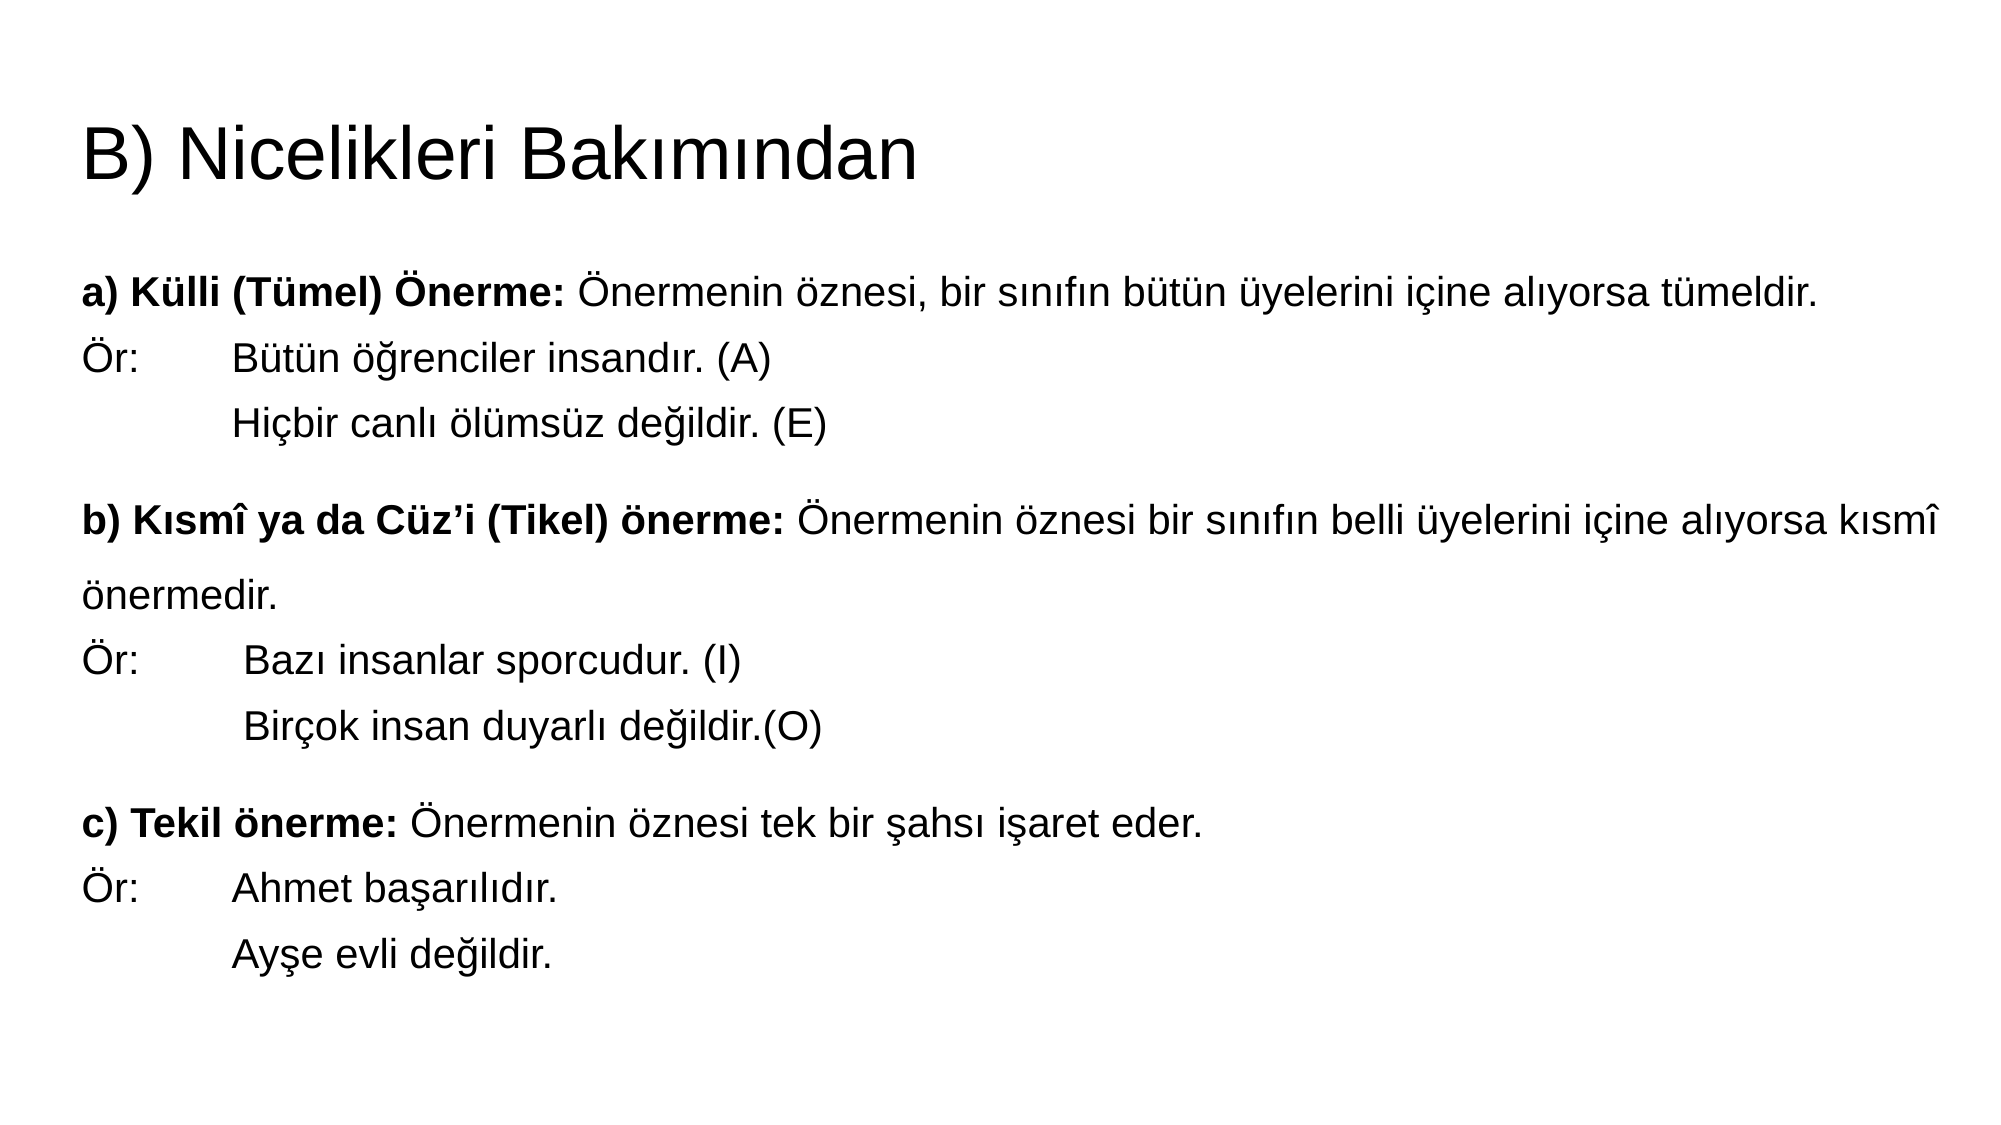

# B) Nicelikleri Bakımından
a) Külli (Tümel) Önerme: Önermenin öznesi, bir sınıfın bütün üyelerini içine alıyorsa tümeldir.
Ör:   	Bütün öğrenciler insandır. (A)
         	Hiçbir canlı ölümsüz değildir. (E)
b) Kısmî ya da Cüz’i (Tikel) önerme: Önermenin öznesi bir sınıfın belli üyelerini içine alıyorsa kısmî önermedir.
Ör:   	 Bazı insanlar sporcudur. (I)
        	 Birçok insan duyarlı değildir.(O)
c) Tekil önerme: Önermenin öznesi tek bir şahsı işaret eder.
Ör: 	Ahmet başarılıdır.
       	Ayşe evli değildir.